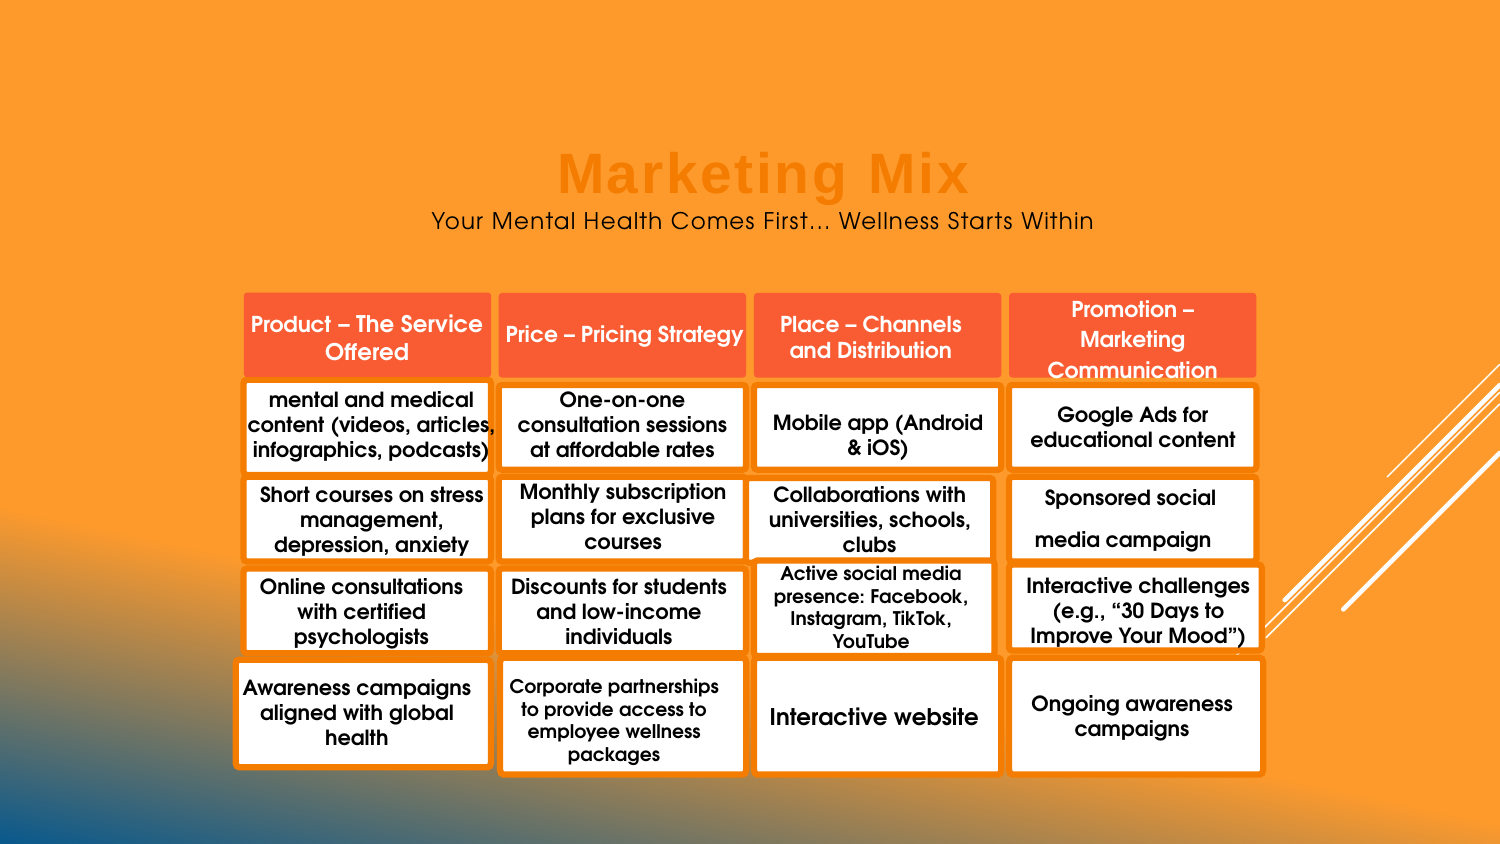

Marketing Mix
Your Mental Health Comes First... Wellness Starts Within

Promotion – Marketing Communication

Product – The Service Offered
Place – Channels and Distribution
Price – Pricing Strategy
One-on-one consultation sessions at affordable rates
mental and medical content (videos, articles, infographics, podcasts)

Google Ads for educational content
Mobile app (Android & iOS)
Monthly subscription plans for exclusive courses
Short courses on stress management, depression, anxiety
Collaborations with universities, schools, clubs

Sponsored social media campaigns

Active social media presence: Facebook, Instagram, TikTok, YouTube

Interactive challenges (e.g., “30 Days to Improve Your Mood”)
Online consultations with certified psychologists
Discounts for students and low-income individuals

Awareness campaigns aligned with global health

Corporate partnerships to provide access to employee wellness packages
Ongoing awareness campaigns
Interactive website